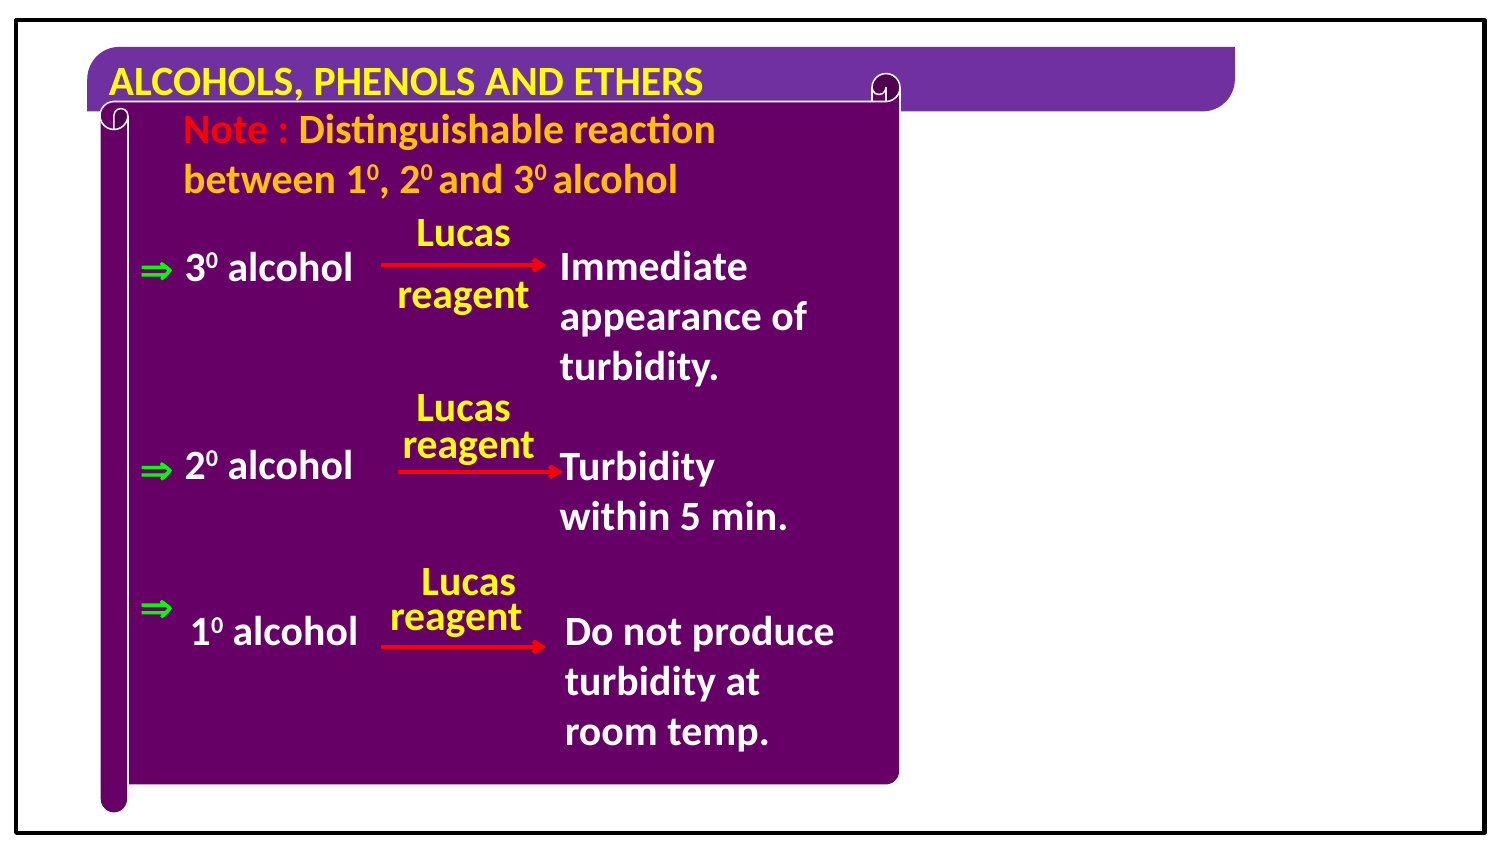

Note : Distinguishable reaction between 10, 20 and 30 alcohol
Lucas
Immediate
appearance of
turbidity.
30 alcohol
⇒
reagent
Lucas
reagent
20 alcohol
Turbidity
within 5 min.
⇒
Lucas
reagent
10 alcohol
Do not produce turbidity at room temp.
⇒